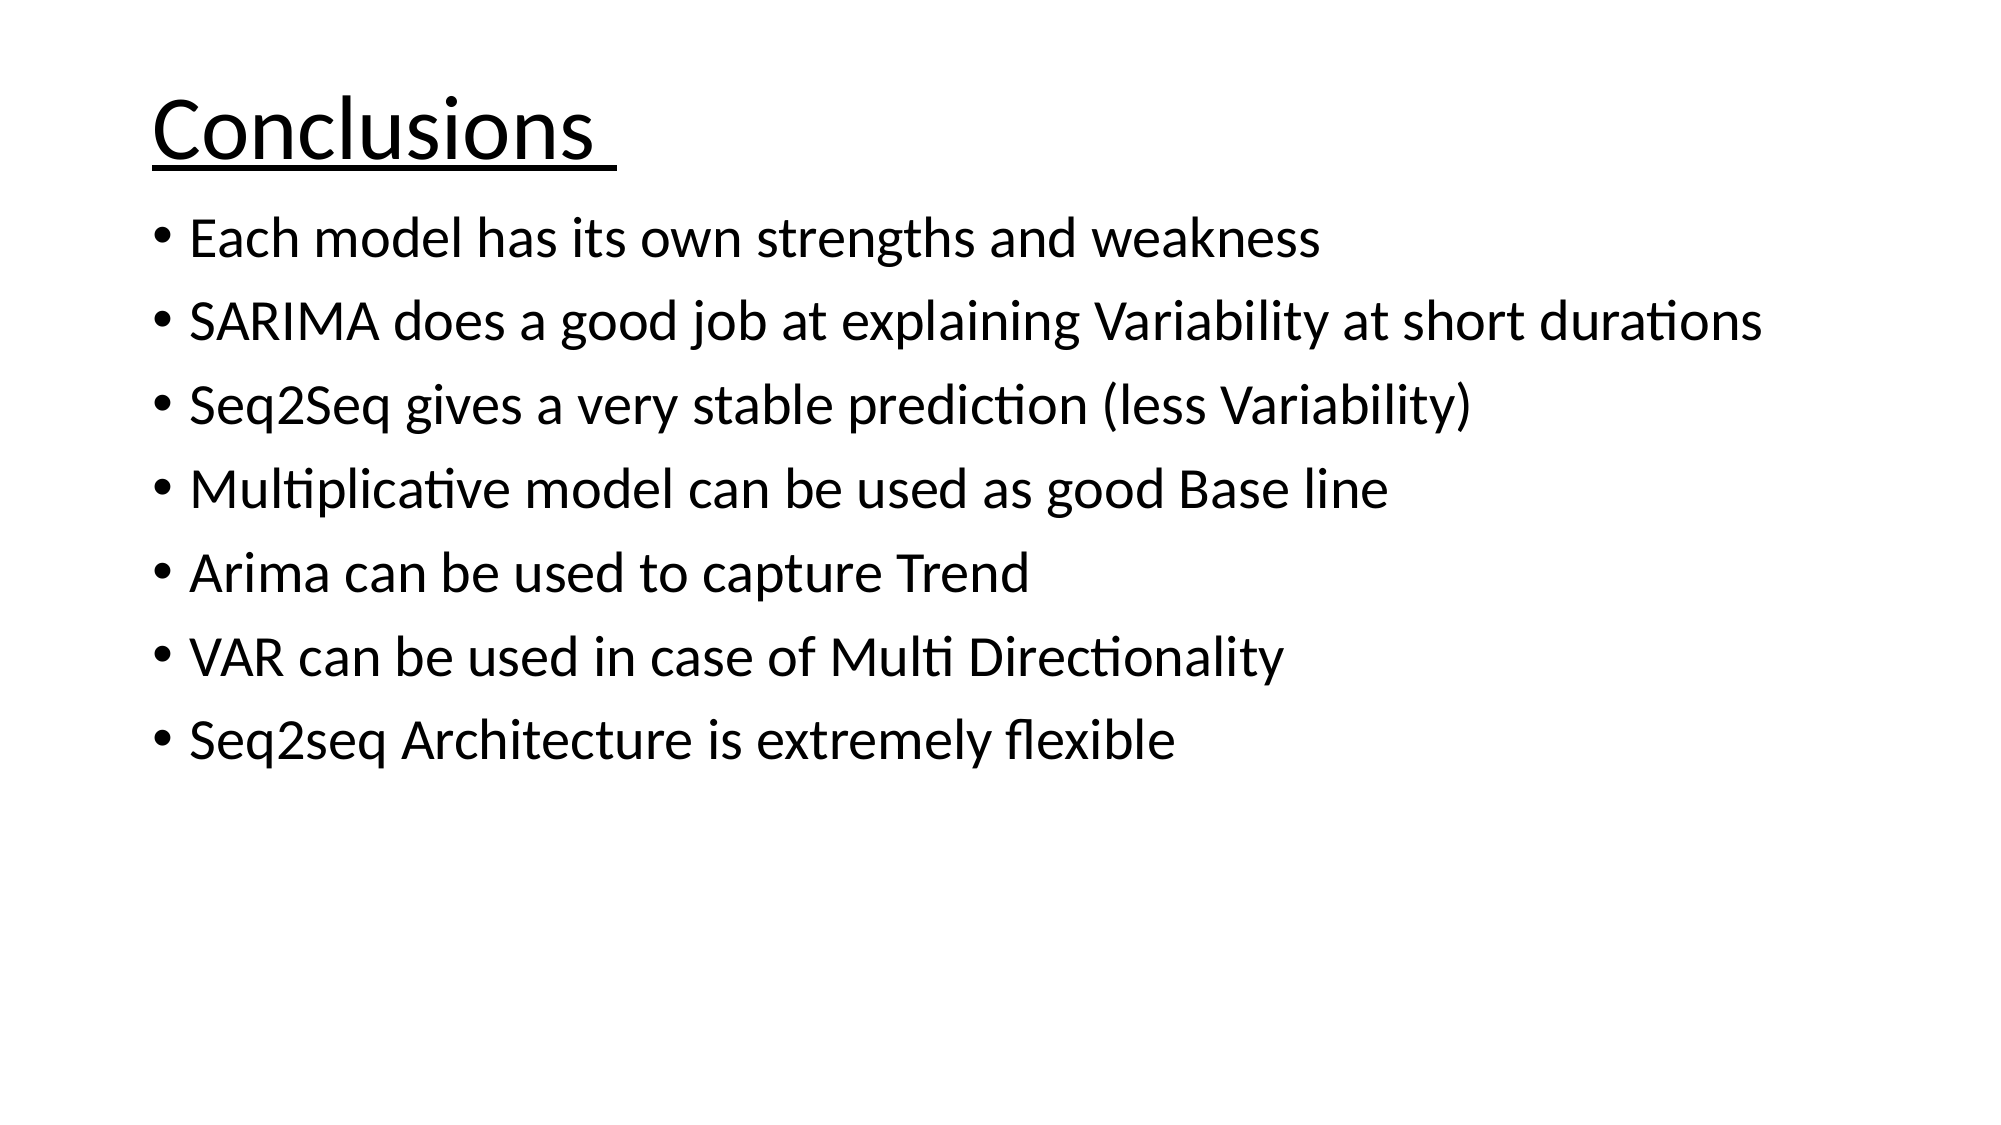

# Conclusions
Each model has its own strengths and weakness
SARIMA does a good job at explaining Variability at short durations
Seq2Seq gives a very stable prediction (less Variability)
Multiplicative model can be used as good Base line
Arima can be used to capture Trend
VAR can be used in case of Multi Directionality
Seq2seq Architecture is extremely flexible